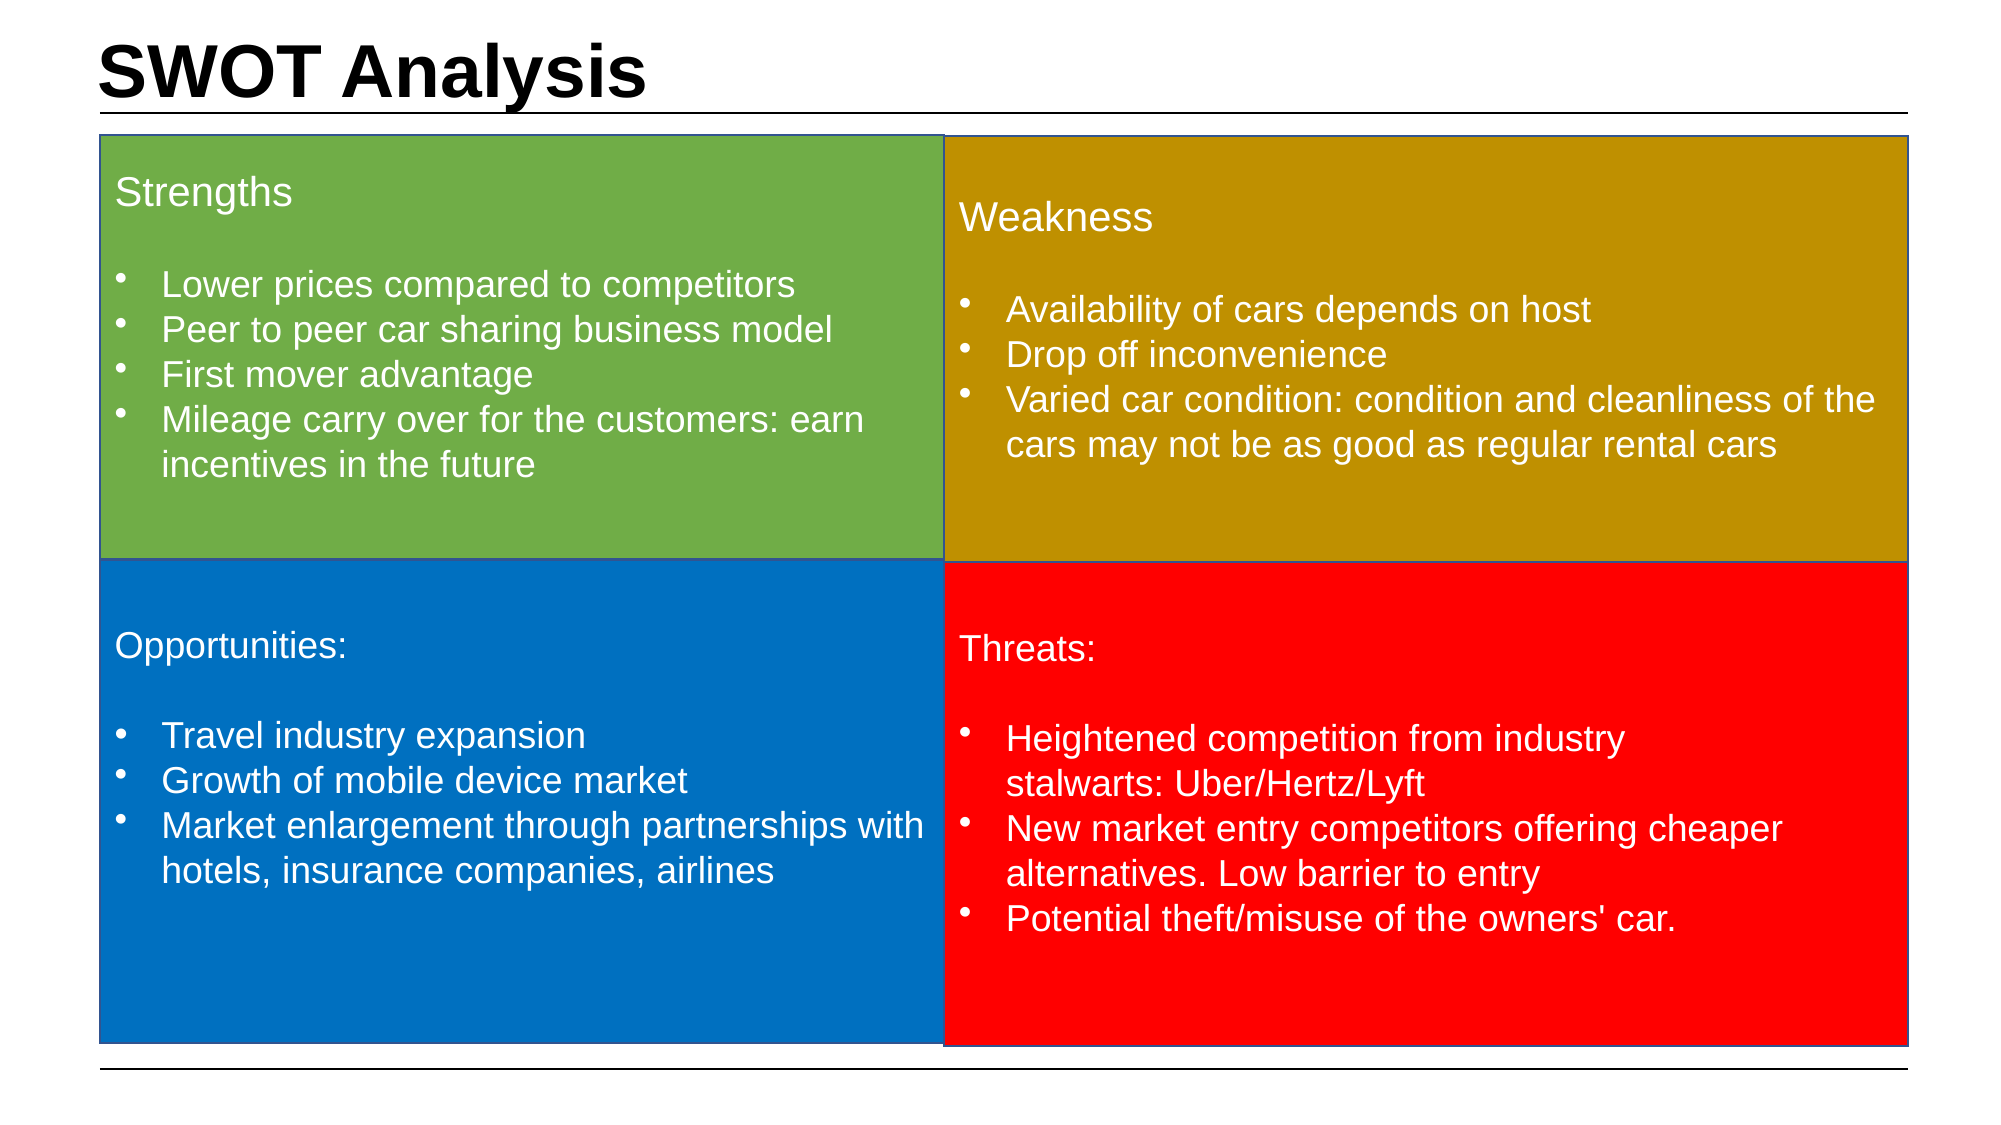

SWOT Analysis
Strengths

Lower prices compared to competitors
Peer to peer car sharing business model
First mover advantage
Mileage carry over for the customers: earn incentives in the future

Weakness

Availability of cars depends on host
Drop off inconvenience
Varied car condition: condition and cleanliness of the cars may not be as good as regular rental cars

Opportunities:

Travel industry expansion
Growth of mobile device market
Market enlargement through partnerships with hotels, insurance companies, airlines

Threats:

Heightened competition from industry stalwarts: Uber/Hertz/Lyft
New market entry competitors offering cheaper alternatives. Low barrier to entry
Potential theft/misuse of the owners' car.